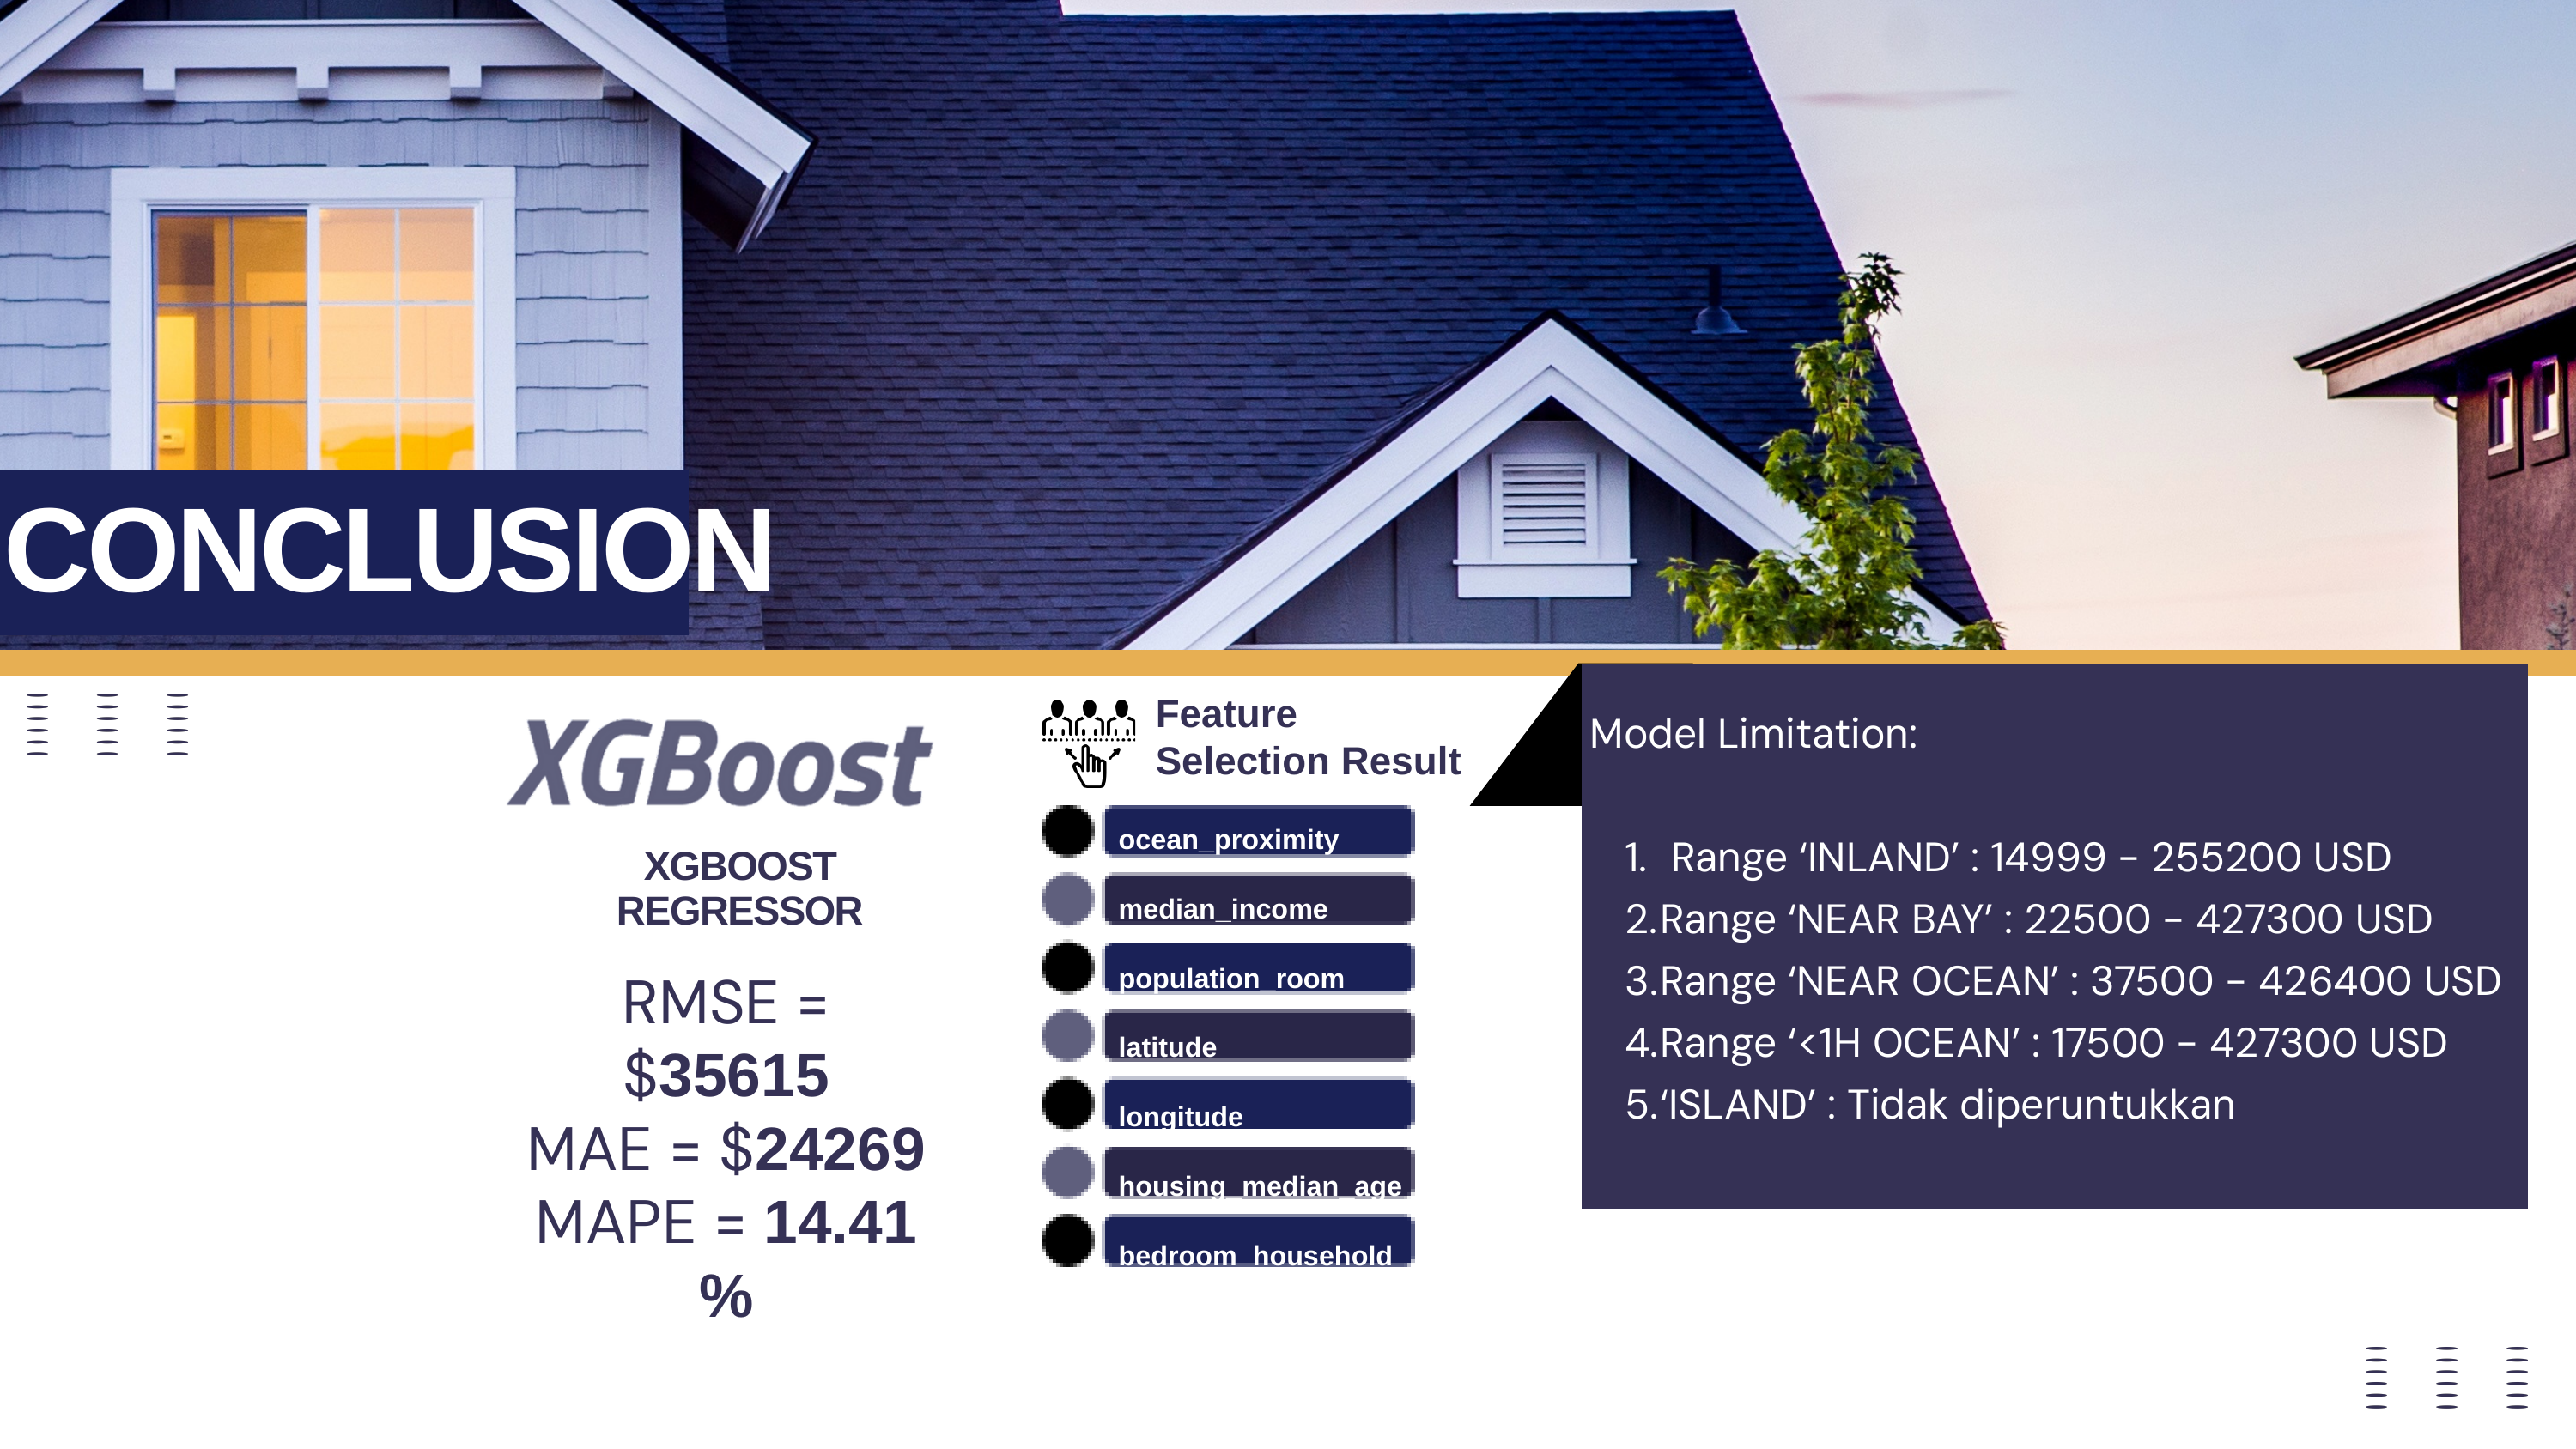

CONCLUSION

Feature Selection Result
Model Limitation:

 Range ‘INLAND’ : 14999 - 255200 USD
Range ‘NEAR BAY’ : 22500 - 427300 USD
Range ‘NEAR OCEAN’ : 37500 - 426400 USD
Range ‘<1H OCEAN’ : 17500 - 427300 USD
‘ISLAND’ : Tidak diperuntukkan

ocean_proximity
median_income
population_room
latitude
longitude
housing_median_age
bedroom_household

XGBOOST REGRESSOR
RMSE = $35615
MAE = $24269
MAPE = 14.41 %